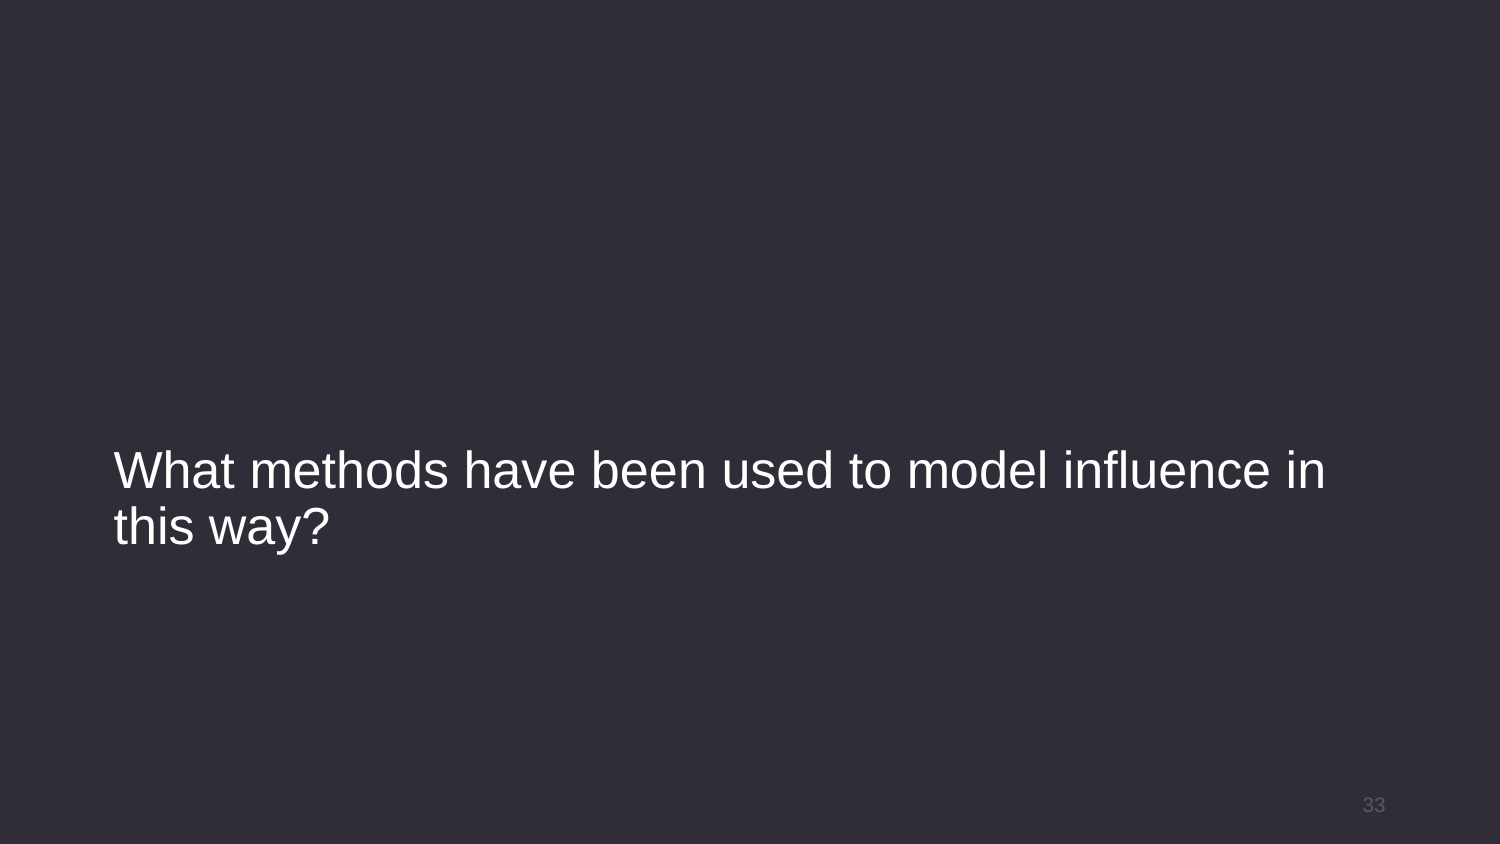

# What methods have been used to model influence in this way?
33